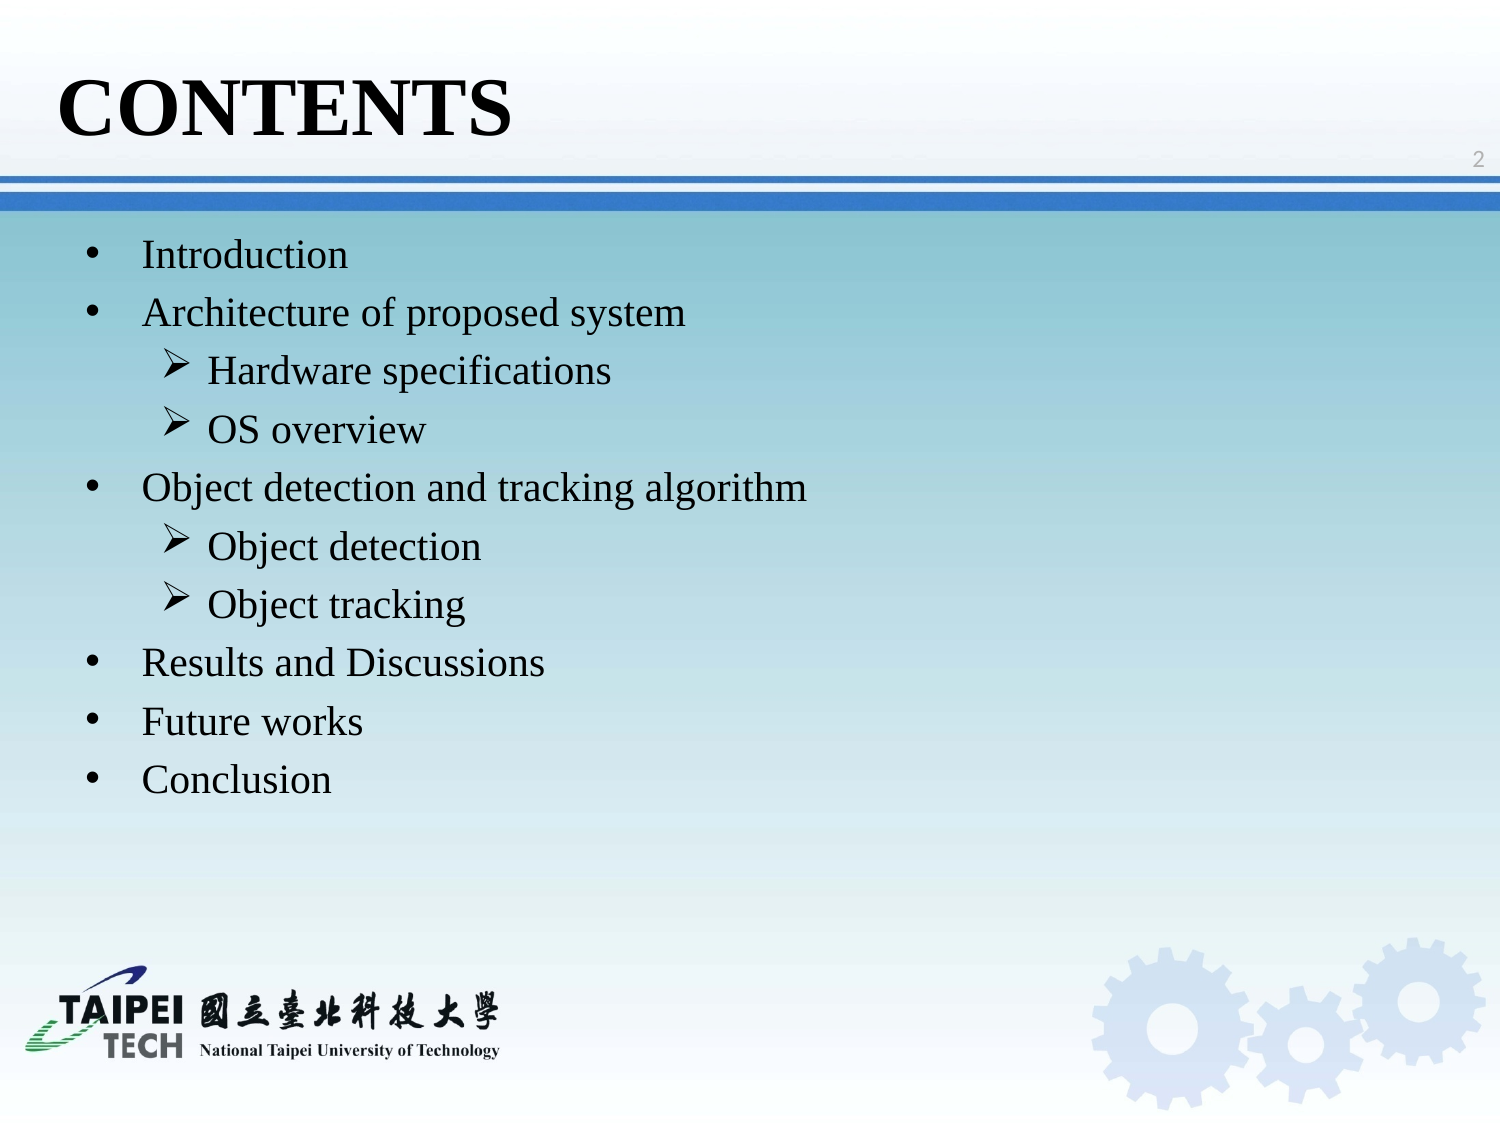

# CONTENTS
2

Introduction
Architecture of proposed system
Hardware specifications
OS overview
Object detection and tracking algorithm
Object detection
Object tracking
Results and Discussions
Future works
Conclusion